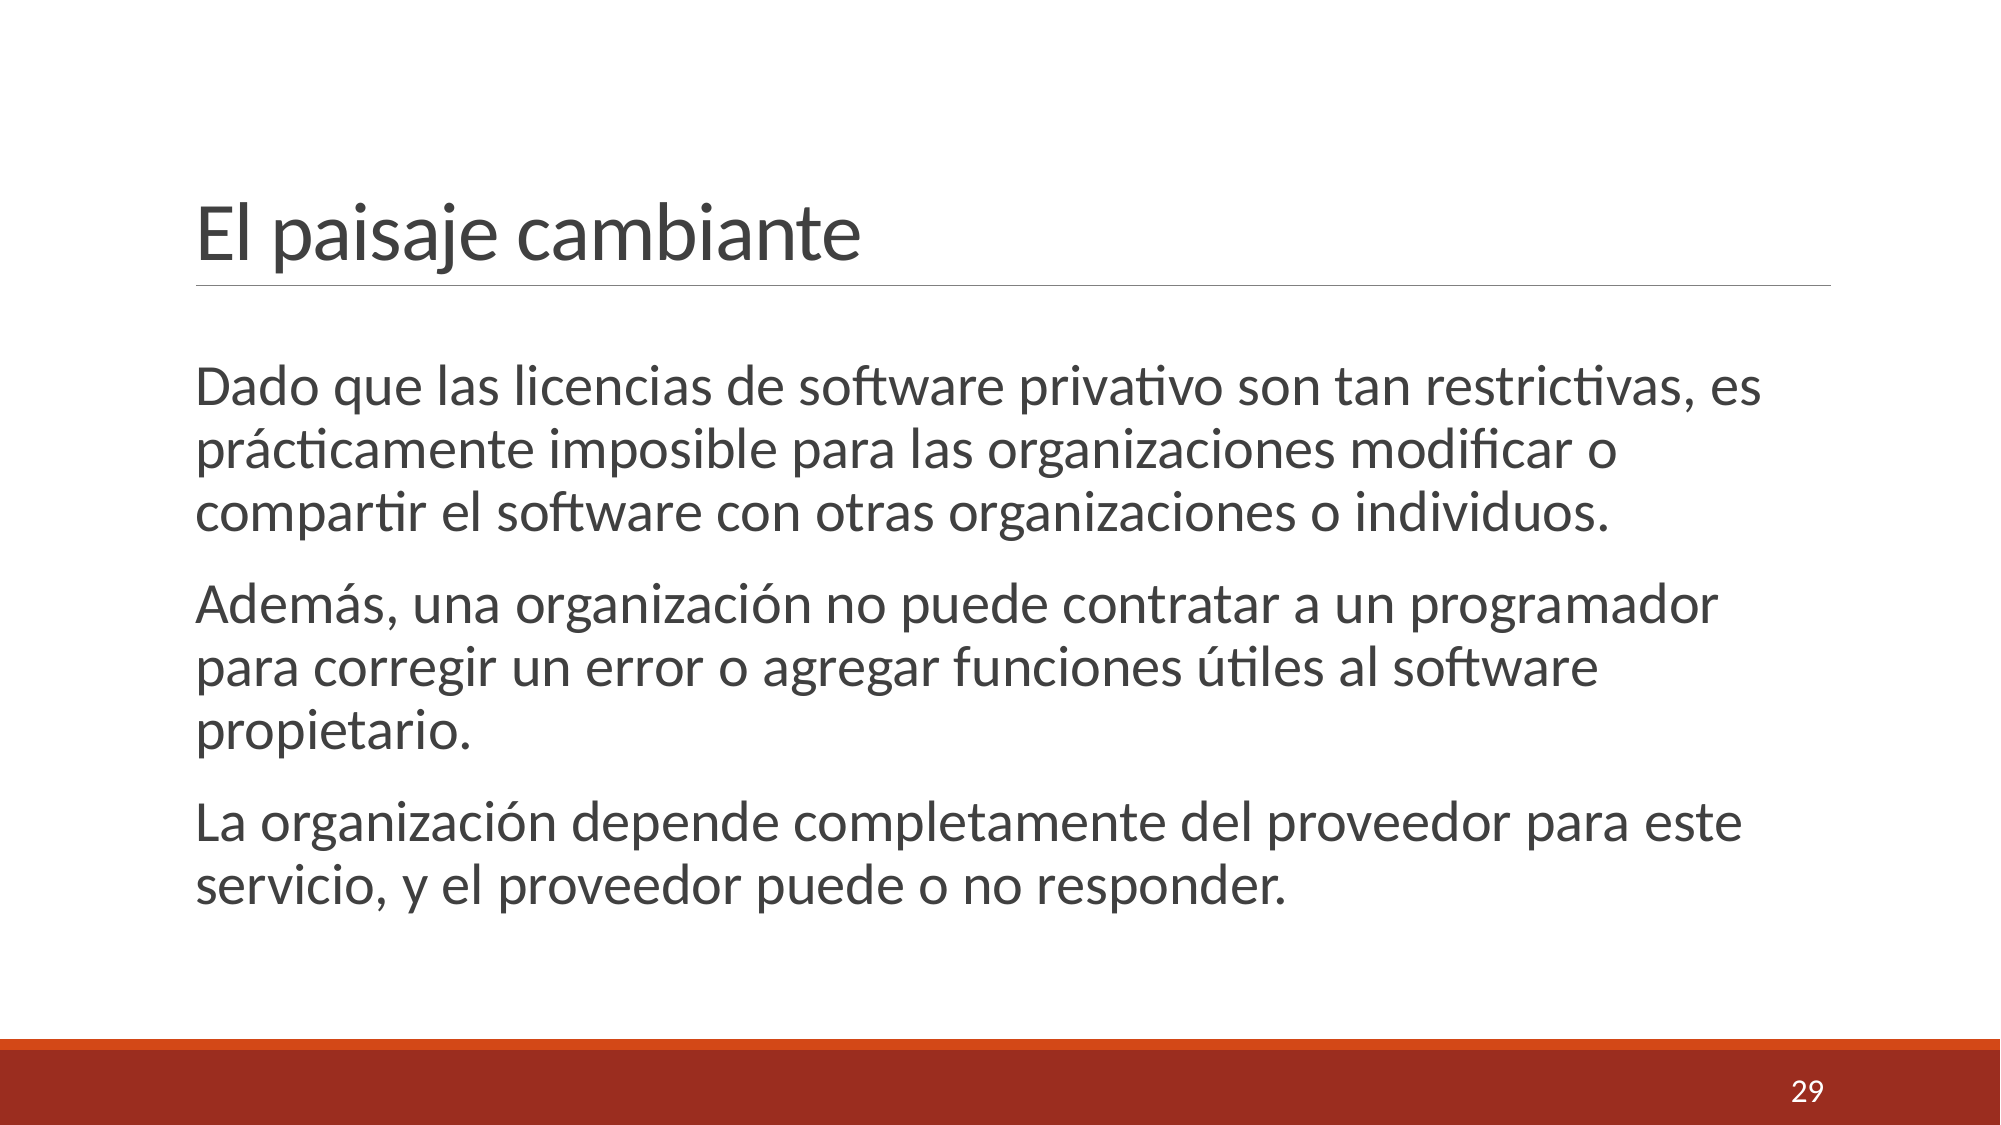

# El paisaje cambiante
Dado que las licencias de software privativo son tan restrictivas, es prácticamente imposible para las organizaciones modificar o compartir el software con otras organizaciones o individuos.
Además, una organización no puede contratar a un programador para corregir un error o agregar funciones útiles al software propietario.
La organización depende completamente del proveedor para este servicio, y el proveedor puede o no responder.
29